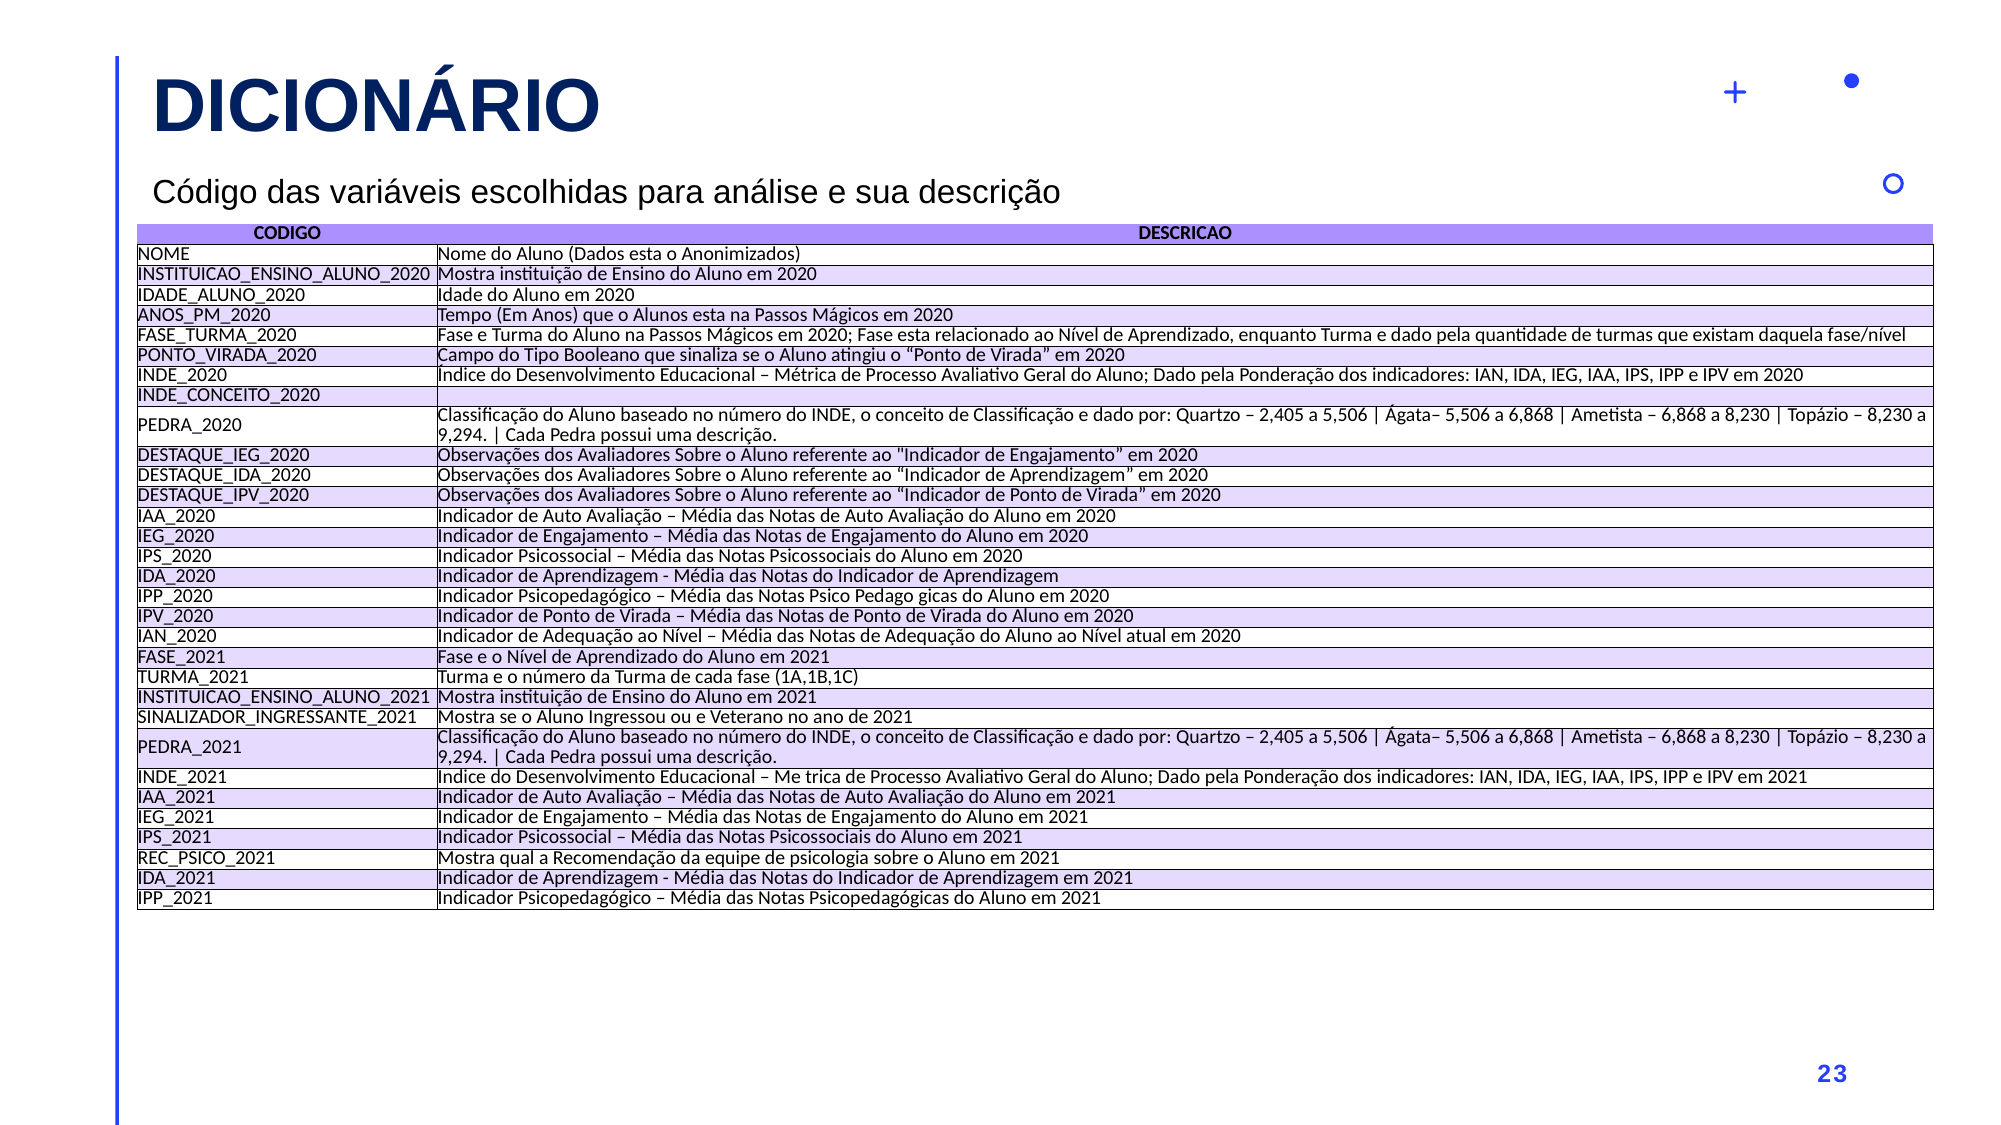

# DICIONÁRIO
Código das variáveis escolhidas para análise e sua descrição
| CODIGO | DESCRICAO |
| --- | --- |
| NOME | Nome do Aluno (Dados esta o Anonimizados) |
| INSTITUICAO\_ENSINO\_ALUNO\_2020 | Mostra instituição de Ensino do Aluno em 2020 |
| IDADE\_ALUNO\_2020 | Idade do Aluno em 2020 |
| ANOS\_PM\_2020 | Tempo (Em Anos) que o Alunos esta na Passos Mágicos em 2020 |
| FASE\_TURMA\_2020 | Fase e Turma do Aluno na Passos Mágicos em 2020; Fase esta relacionado ao Nível de Aprendizado, enquanto Turma e dado pela quantidade de turmas que existam daquela fase/nível |
| PONTO\_VIRADA\_2020 | Campo do Tipo Booleano que sinaliza se o Aluno atingiu o “Ponto de Virada” em 2020 |
| INDE\_2020 | Índice do Desenvolvimento Educacional – Métrica de Processo Avaliativo Geral do Aluno; Dado pela Ponderação dos indicadores: IAN, IDA, IEG, IAA, IPS, IPP e IPV em 2020 |
| INDE\_CONCEITO\_2020 |  |
| PEDRA\_2020 | Classificação do Aluno baseado no número do INDE, o conceito de Classificação e dado por: Quartzo – 2,405 a 5,506 | Ágata– 5,506 a 6,868 | Ametista – 6,868 a 8,230 | Topázio – 8,230 a 9,294. | Cada Pedra possui uma descrição. |
| DESTAQUE\_IEG\_2020 | Observações dos Avaliadores Sobre o Aluno referente ao "Indicador de Engajamento” em 2020 |
| DESTAQUE\_IDA\_2020 | Observações dos Avaliadores Sobre o Aluno referente ao “Indicador de Aprendizagem” em 2020 |
| DESTAQUE\_IPV\_2020 | Observações dos Avaliadores Sobre o Aluno referente ao “Indicador de Ponto de Virada” em 2020 |
| IAA\_2020 | Indicador de Auto Avaliação – Média das Notas de Auto Avaliação do Aluno em 2020 |
| IEG\_2020 | Indicador de Engajamento – Média das Notas de Engajamento do Aluno em 2020 |
| IPS\_2020 | Indicador Psicossocial – Média das Notas Psicossociais do Aluno em 2020 |
| IDA\_2020 | Indicador de Aprendizagem - Média das Notas do Indicador de Aprendizagem |
| IPP\_2020 | Indicador Psicopedagógico – Média das Notas Psico Pedago gicas do Aluno em 2020 |
| IPV\_2020 | Indicador de Ponto de Virada – Média das Notas de Ponto de Virada do Aluno em 2020 |
| IAN\_2020 | Indicador de Adequação ao Nível – Média das Notas de Adequação do Aluno ao Nível atual em 2020 |
| FASE\_2021 | Fase e o Nível de Aprendizado do Aluno em 2021 |
| TURMA\_2021 | Turma e o número da Turma de cada fase (1A,1B,1C) |
| INSTITUICAO\_ENSINO\_ALUNO\_2021 | Mostra instituição de Ensino do Aluno em 2021 |
| SINALIZADOR\_INGRESSANTE\_2021 | Mostra se o Aluno Ingressou ou e Veterano no ano de 2021 |
| PEDRA\_2021 | Classificação do Aluno baseado no número do INDE, o conceito de Classificação e dado por: Quartzo – 2,405 a 5,506 | Ágata– 5,506 a 6,868 | Ametista – 6,868 a 8,230 | Topázio – 8,230 a 9,294. | Cada Pedra possui uma descrição. |
| INDE\_2021 | Indice do Desenvolvimento Educacional – Me trica de Processo Avaliativo Geral do Aluno; Dado pela Ponderação dos indicadores: IAN, IDA, IEG, IAA, IPS, IPP e IPV em 2021 |
| IAA\_2021 | Indicador de Auto Avaliação – Média das Notas de Auto Avaliação do Aluno em 2021 |
| IEG\_2021 | Indicador de Engajamento – Média das Notas de Engajamento do Aluno em 2021 |
| IPS\_2021 | Indicador Psicossocial – Média das Notas Psicossociais do Aluno em 2021 |
| REC\_PSICO\_2021 | Mostra qual a Recomendação da equipe de psicologia sobre o Aluno em 2021 |
| IDA\_2021 | Indicador de Aprendizagem - Média das Notas do Indicador de Aprendizagem em 2021 |
| IPP\_2021 | Indicador Psicopedagógico – Média das Notas Psicopedagógicas do Aluno em 2021 |
23